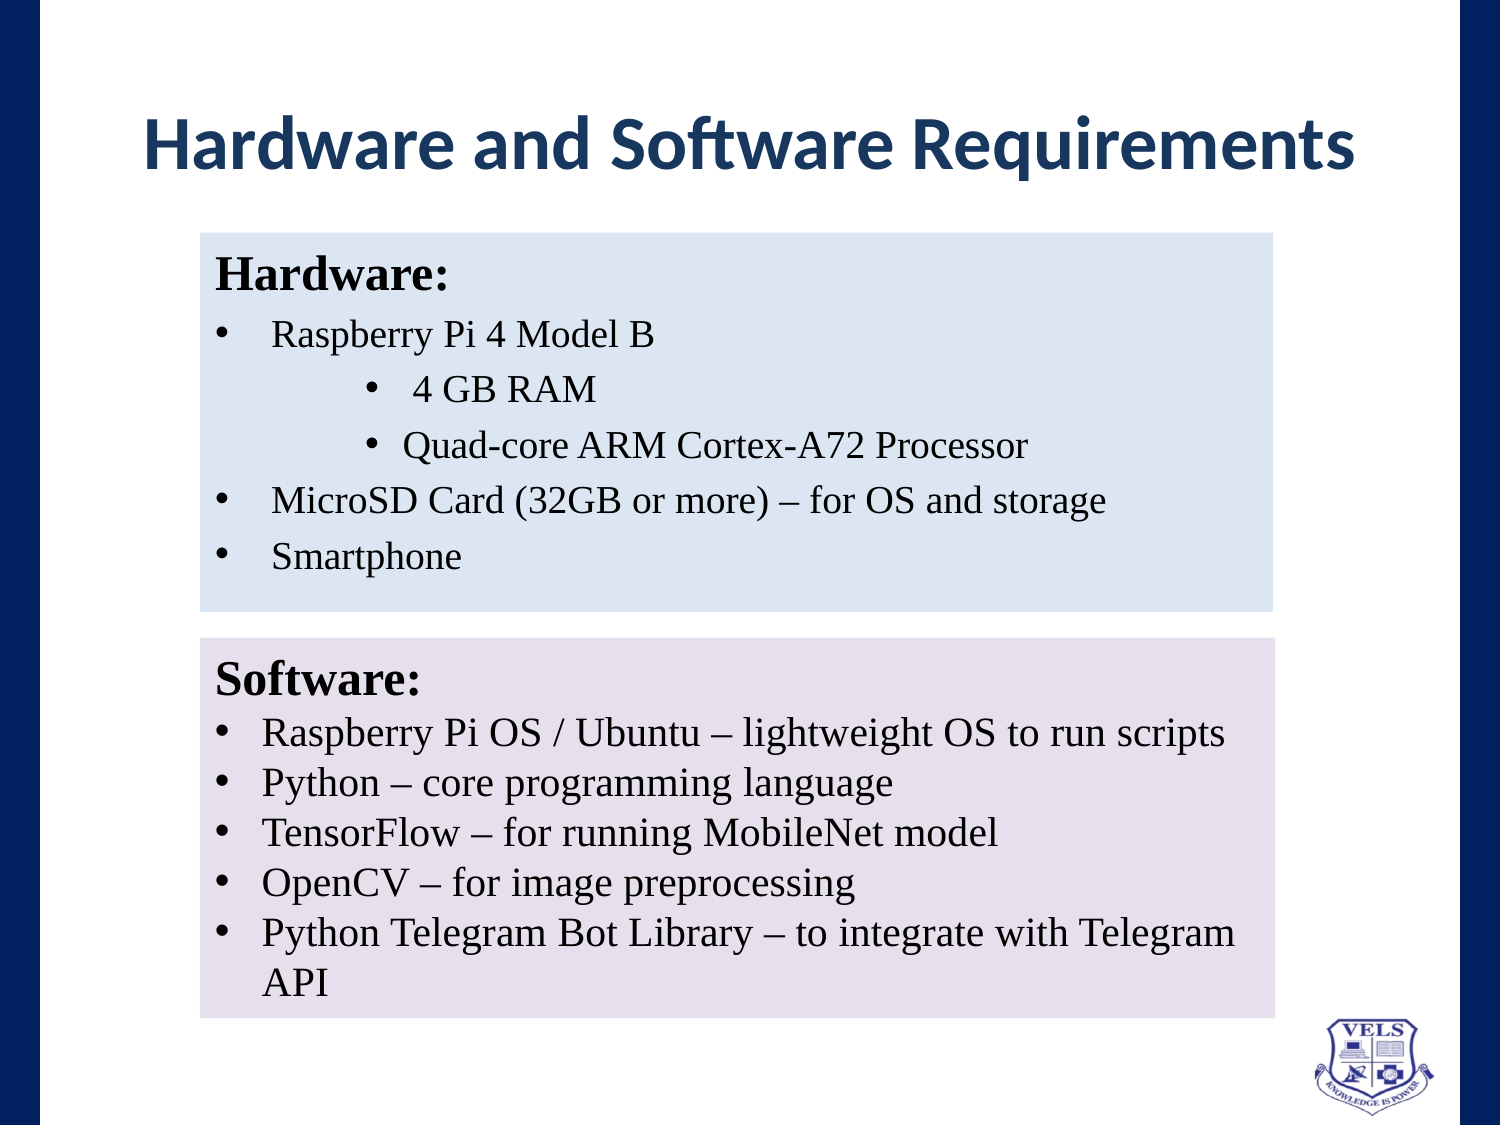

# Hardware and Software Requirements
Hardware:
Raspberry Pi 4 Model B
 4 GB RAM
Quad-core ARM Cortex-A72 Processor
MicroSD Card (32GB or more) – for OS and storage
Smartphone

Software:
Raspberry Pi OS / Ubuntu – lightweight OS to run scripts
Python – core programming language
TensorFlow – for running MobileNet model
OpenCV – for image preprocessing
Python Telegram Bot Library – to integrate with Telegram API